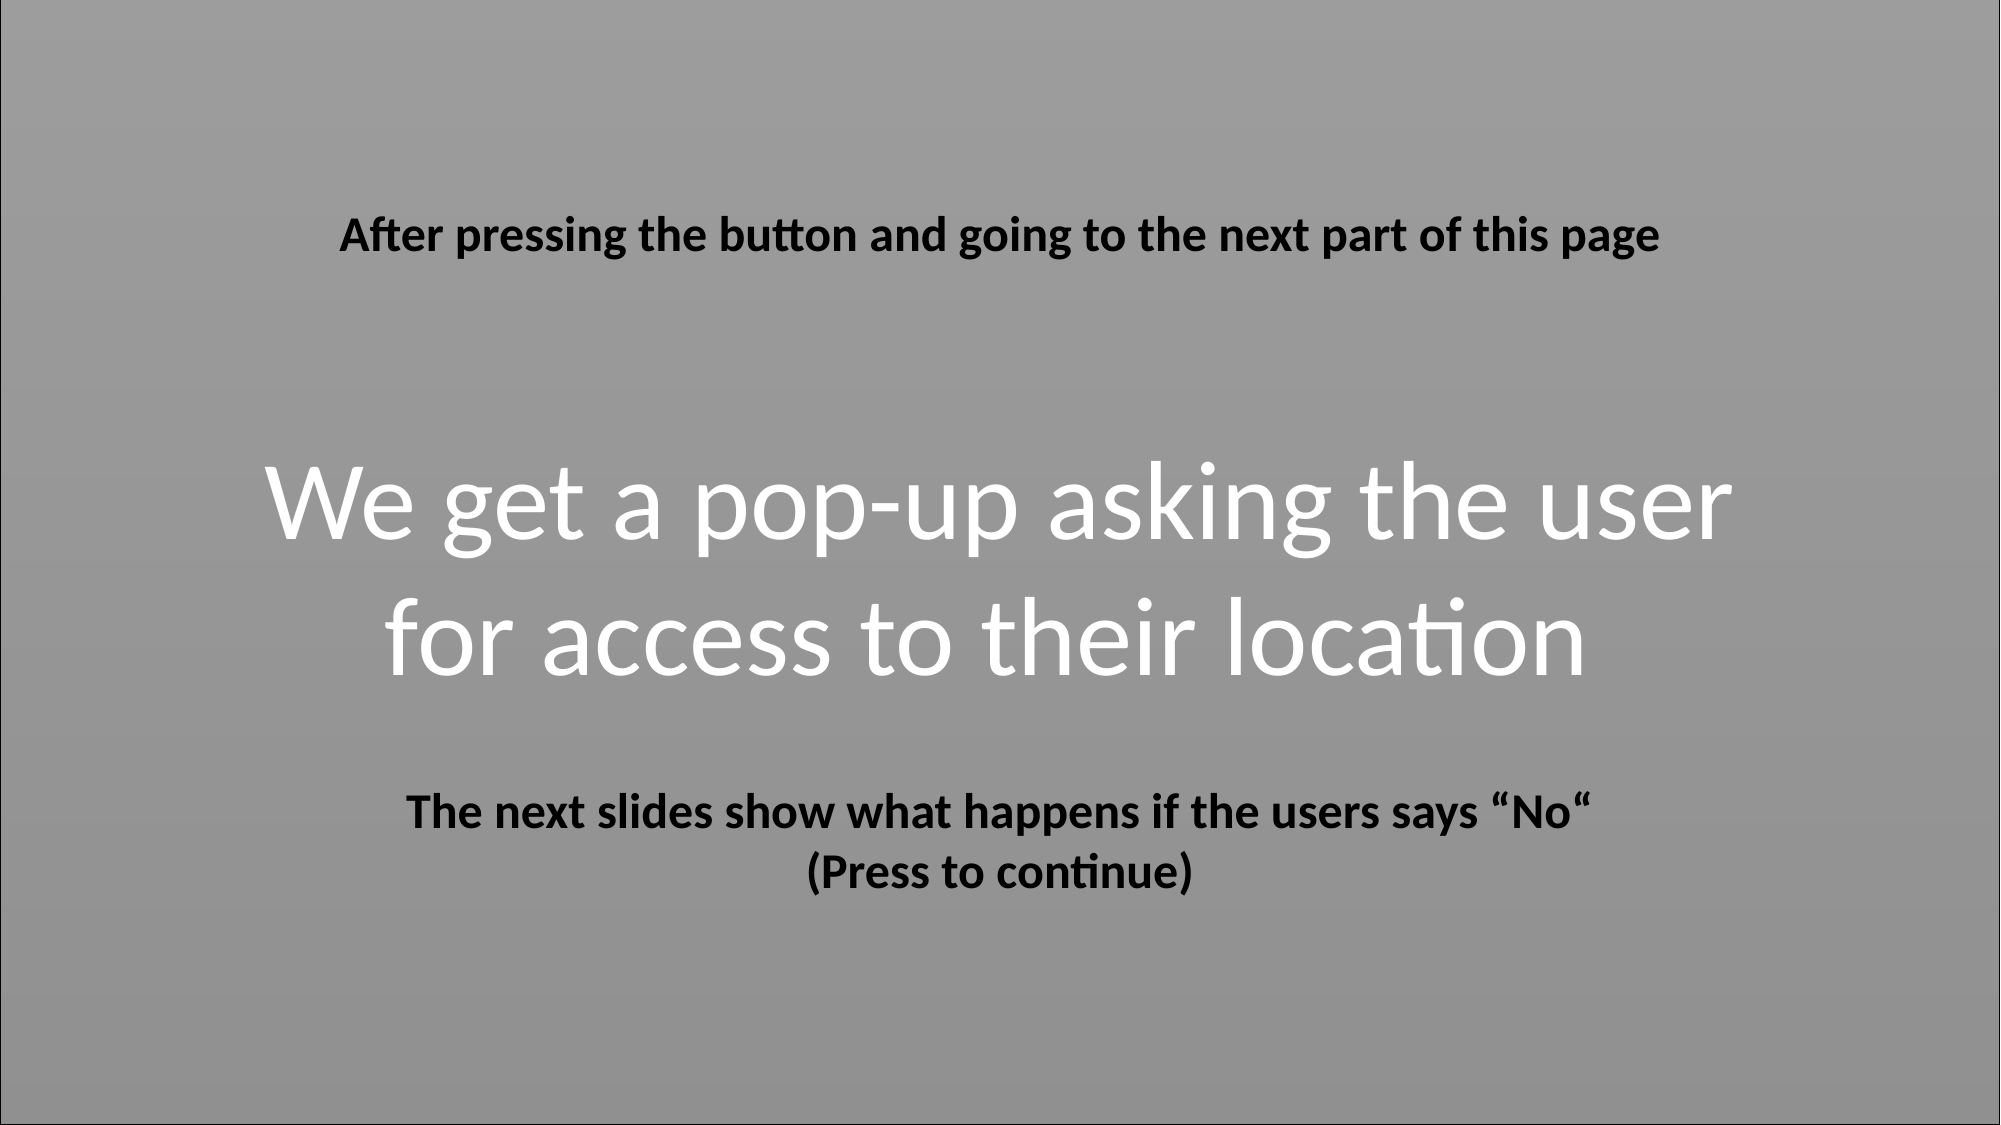

We get a pop-up asking the user
for access to their location
After pressing the button and going to the next part of this page
The next slides show what happens if the users says “No“
(Press to continue)